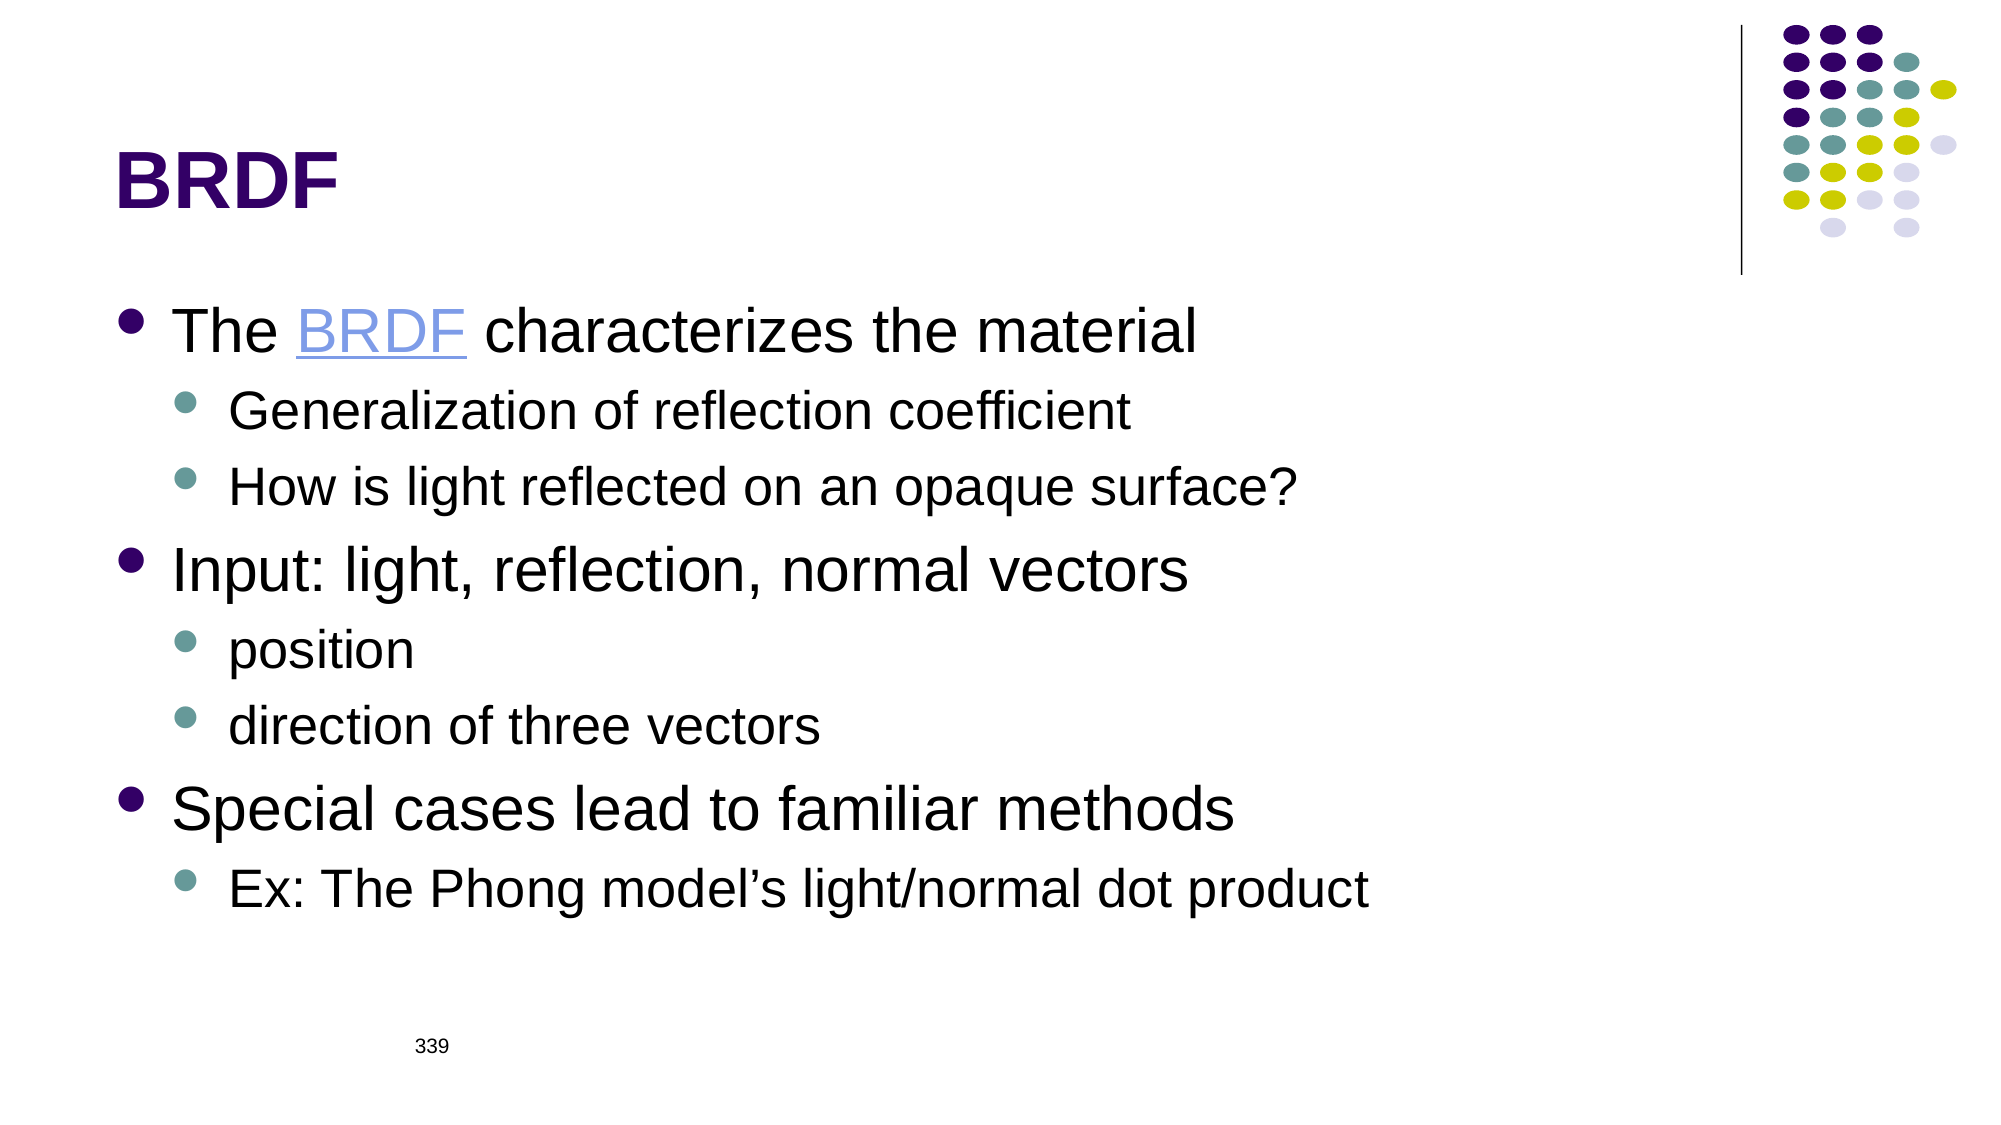

# BRDF
The BRDF characterizes the material
Generalization of reflection coefficient
How is light reflected on an opaque surface?
Input: light, reflection, normal vectors
position
direction of three vectors
Special cases lead to familiar methods
Ex: The Phong model’s light/normal dot product
339